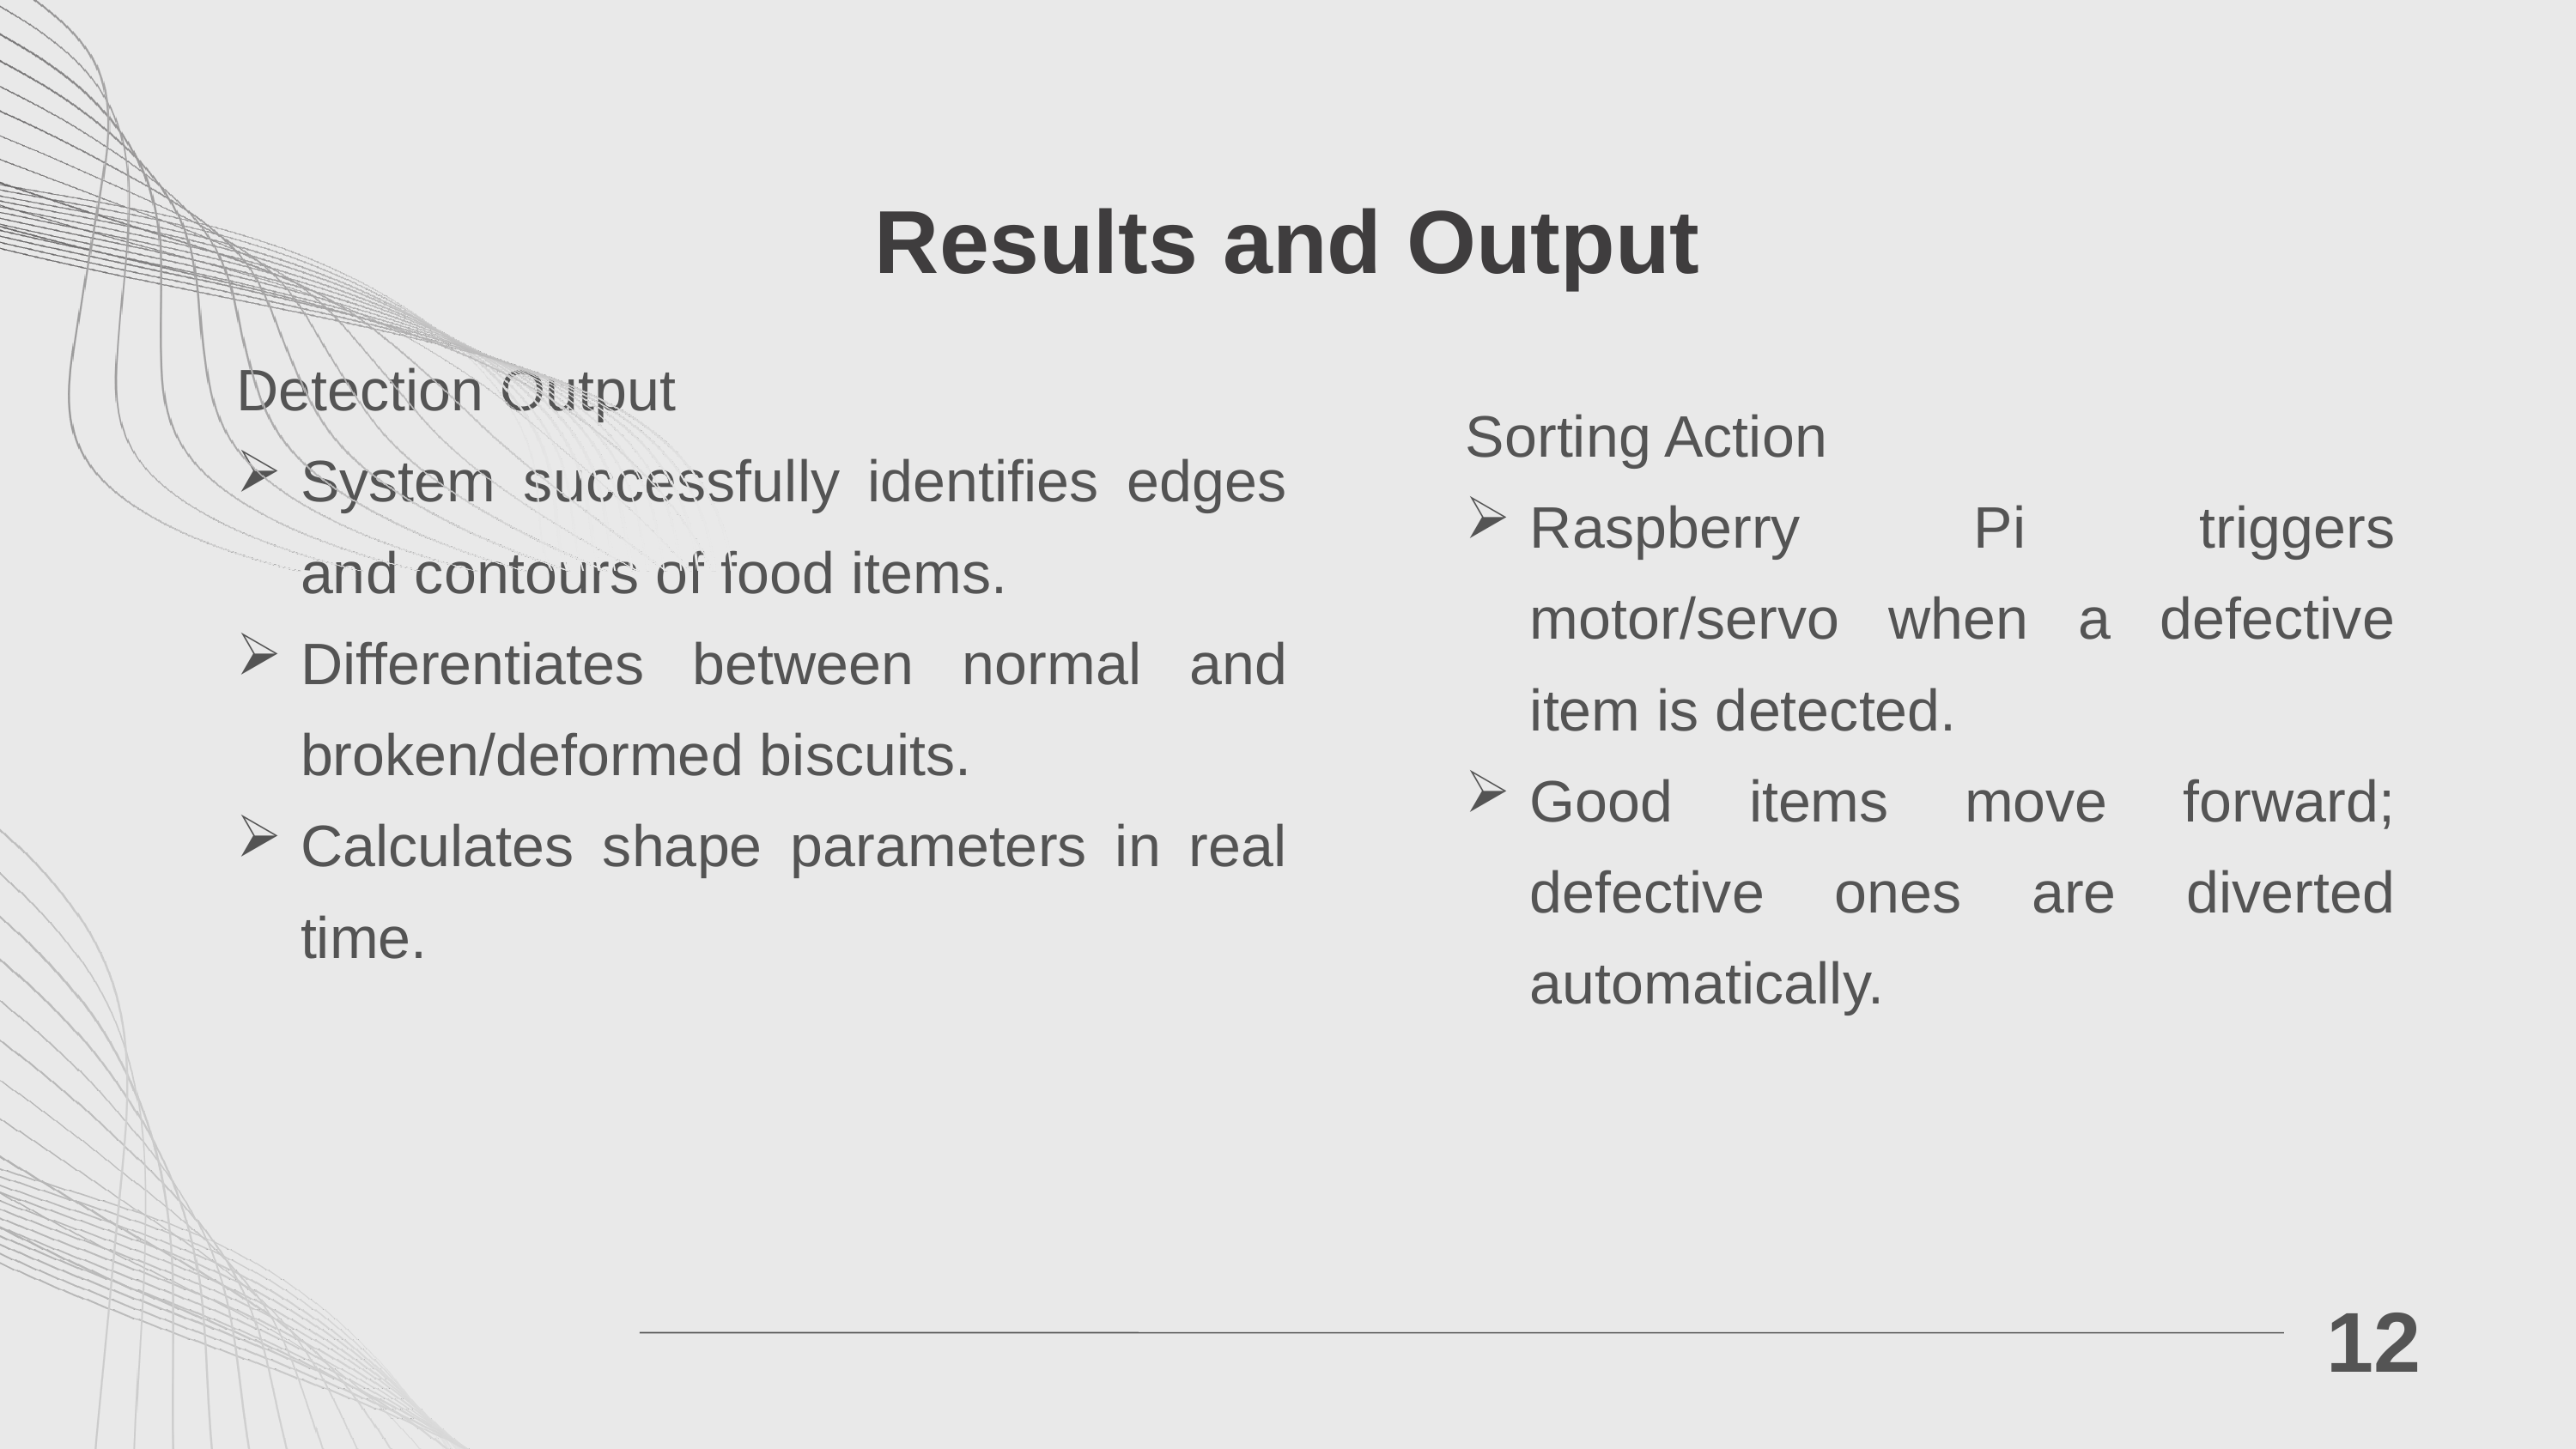

Results and Output
Detection Output
System successfully identifies edges and contours of food items.
Differentiates between normal and broken/deformed biscuits.
Calculates shape parameters in real time.
Sorting Action
Raspberry Pi triggers motor/servo when a defective item is detected.
Good items move forward; defective ones are diverted automatically.

12